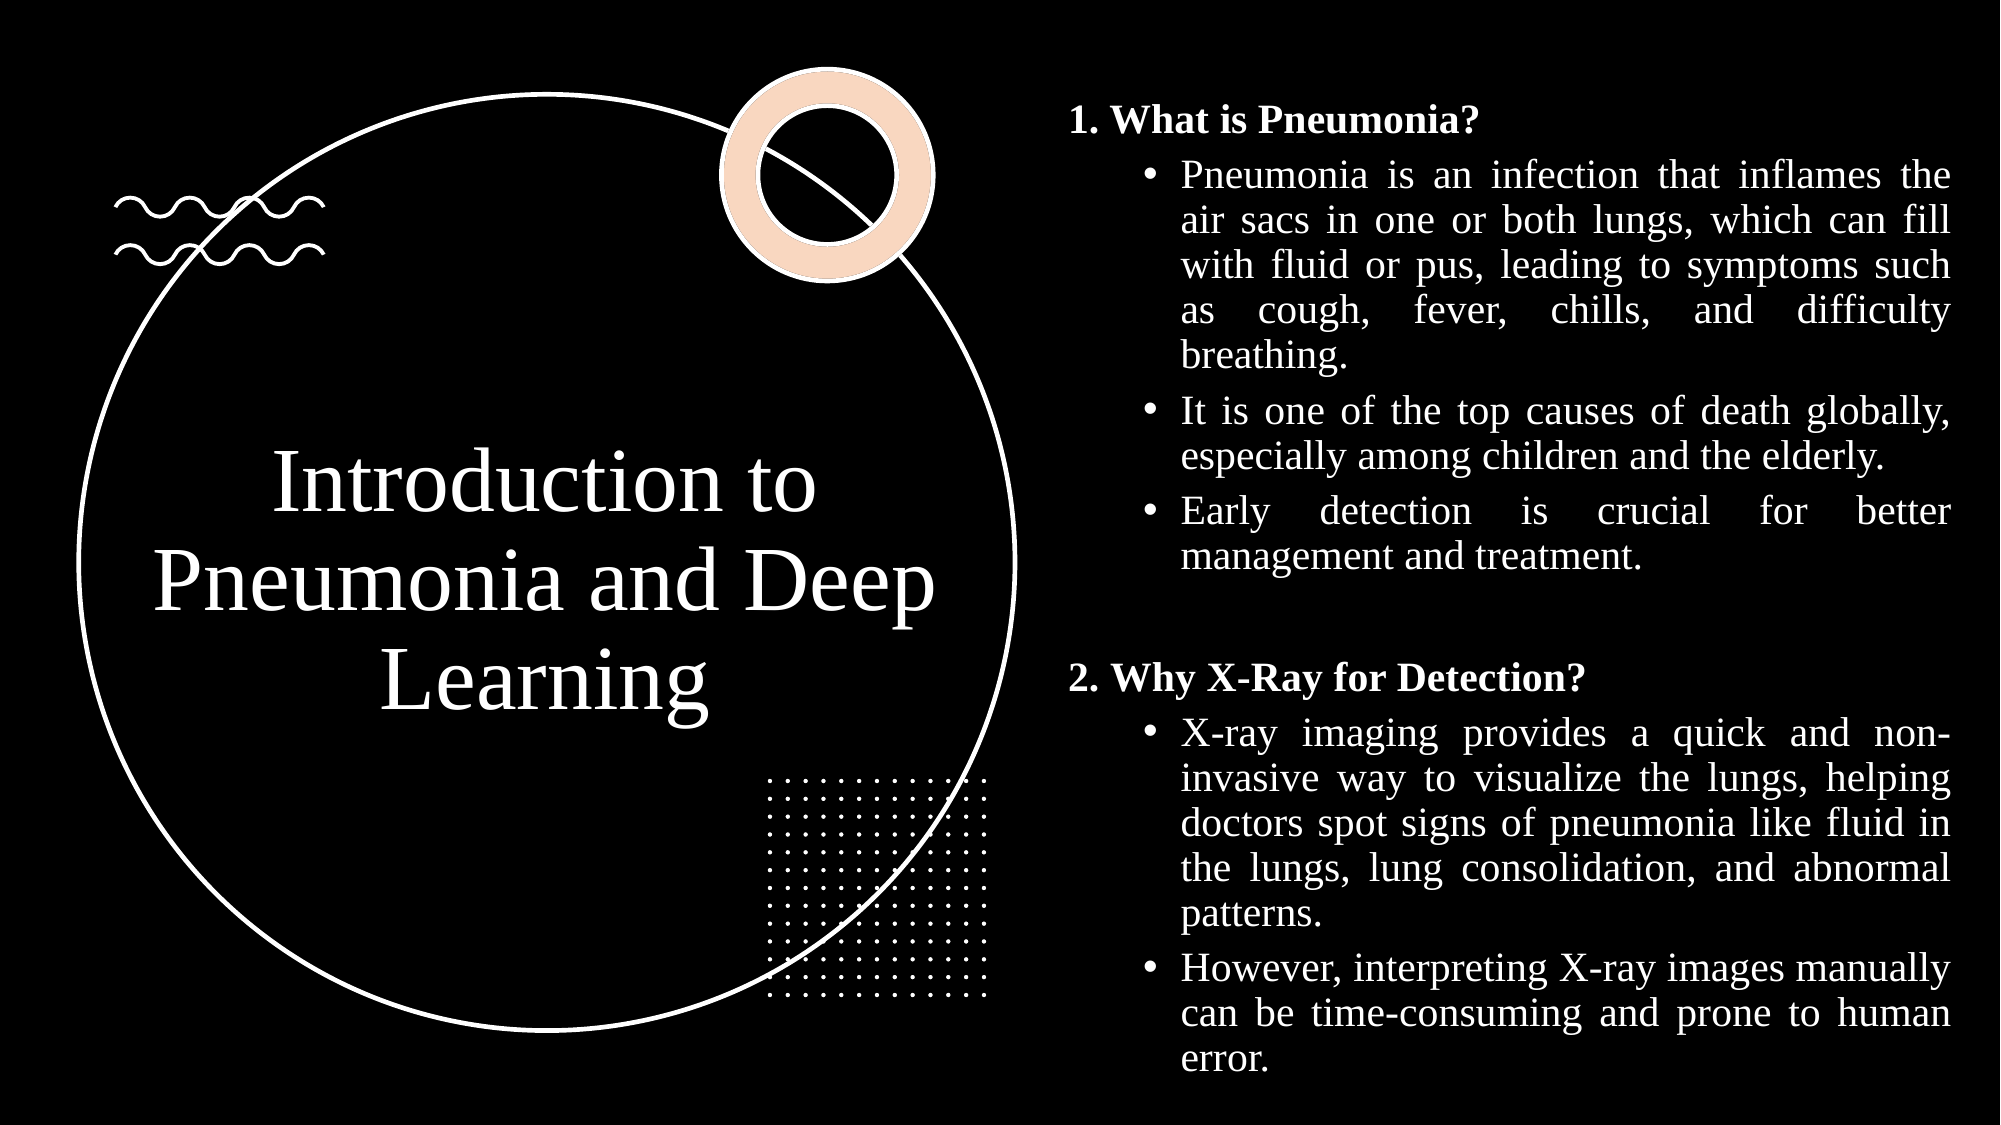

1. What is Pneumonia?
Pneumonia is an infection that inflames the air sacs in one or both lungs, which can fill with fluid or pus, leading to symptoms such as cough, fever, chills, and difficulty breathing.
It is one of the top causes of death globally, especially among children and the elderly.
Early detection is crucial for better management and treatment.

2. Why X-Ray for Detection?
X-ray imaging provides a quick and non-invasive way to visualize the lungs, helping doctors spot signs of pneumonia like fluid in the lungs, lung consolidation, and abnormal patterns.
However, interpreting X-ray images manually can be time-consuming and prone to human error.

# Introduction to Pneumonia and Deep Learning